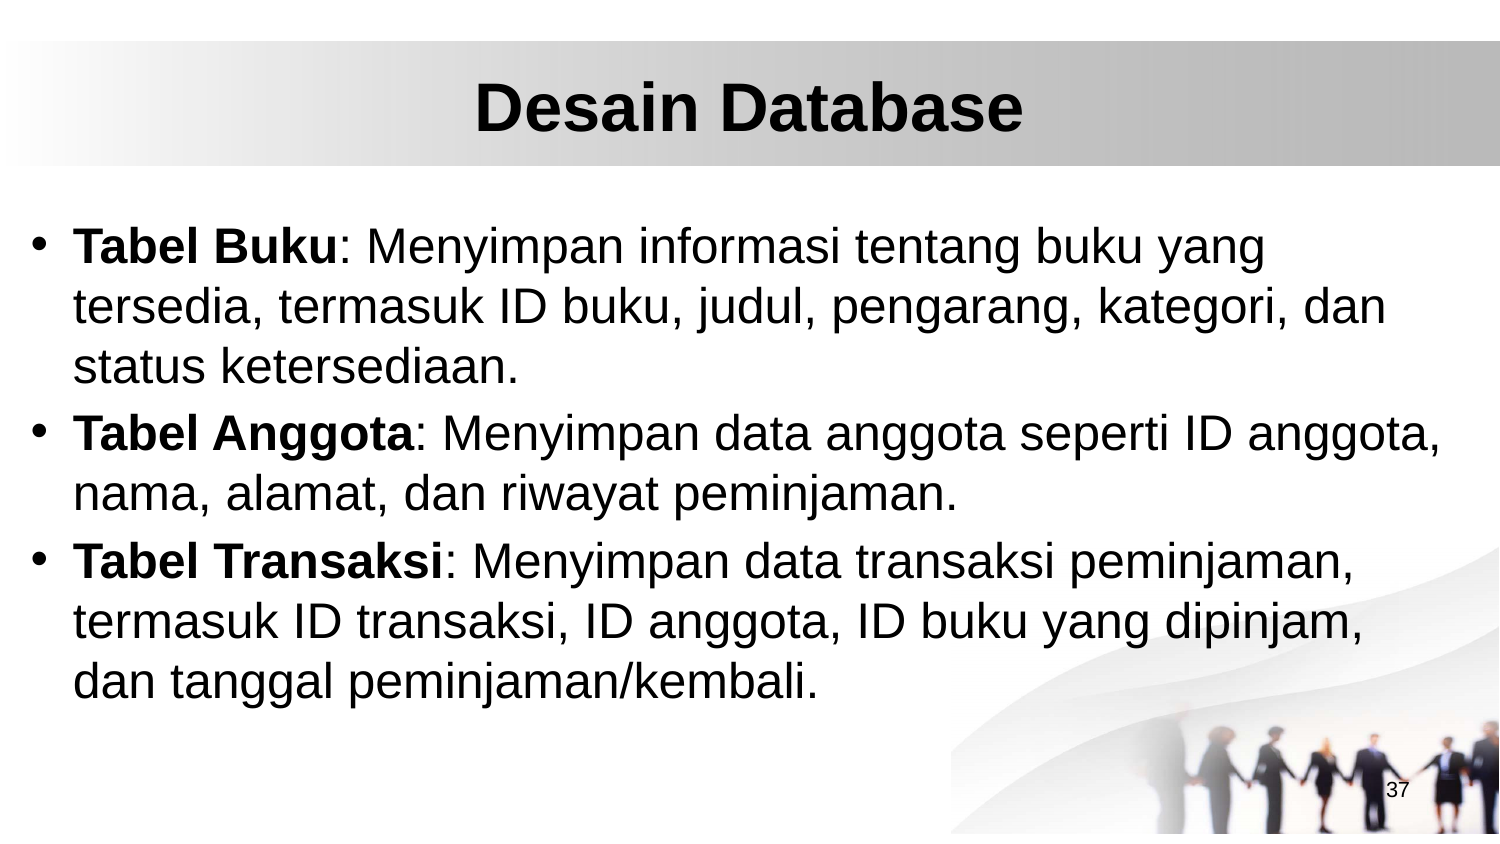

# Desain Database
Tabel Buku: Menyimpan informasi tentang buku yang tersedia, termasuk ID buku, judul, pengarang, kategori, dan status ketersediaan.
Tabel Anggota: Menyimpan data anggota seperti ID anggota, nama, alamat, dan riwayat peminjaman.
Tabel Transaksi: Menyimpan data transaksi peminjaman, termasuk ID transaksi, ID anggota, ID buku yang dipinjam, dan tanggal peminjaman/kembali.

37